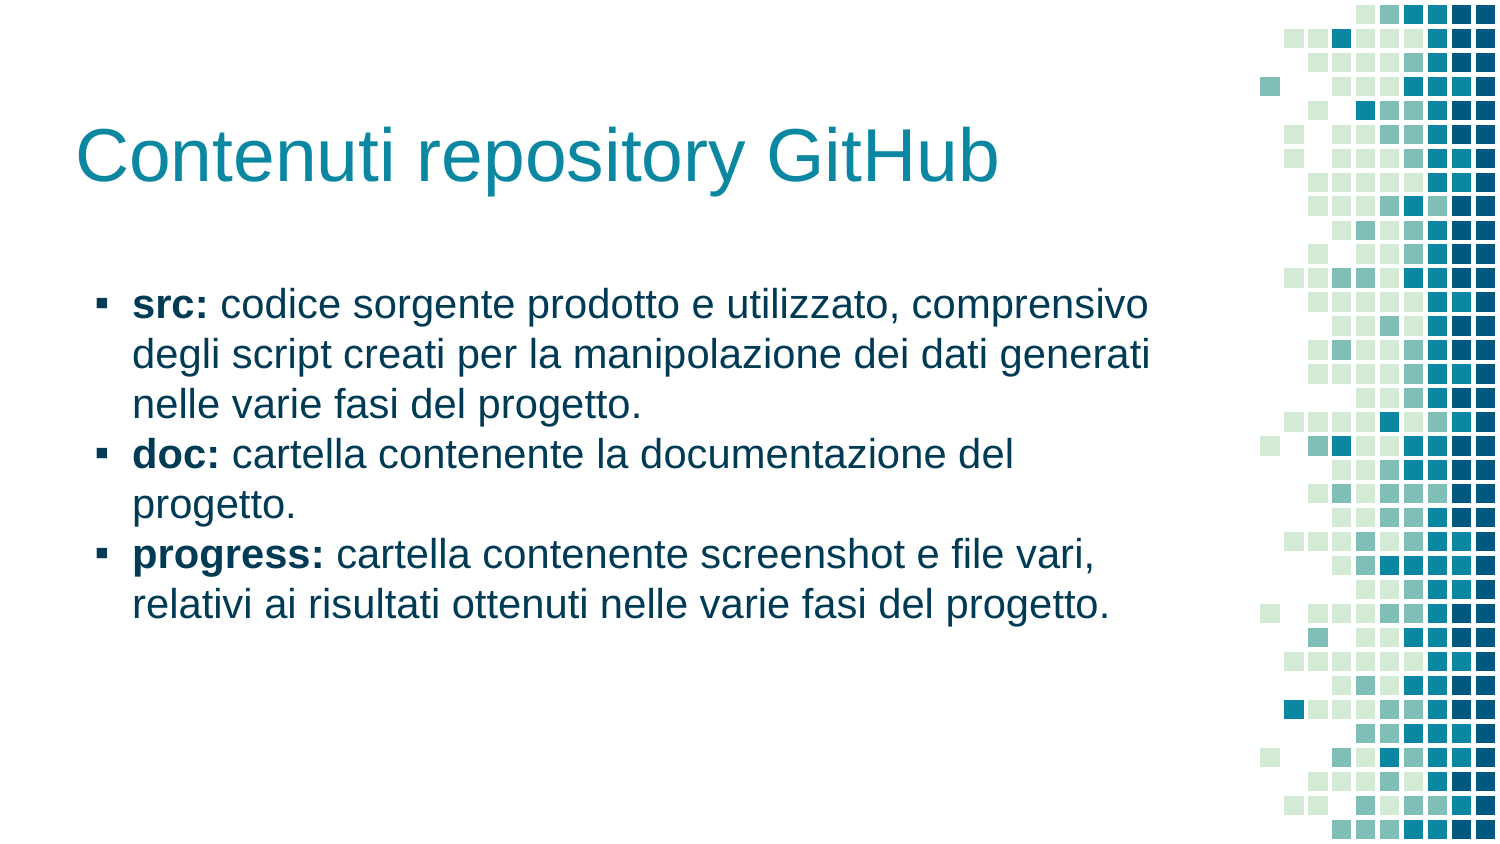

# Contenuti repository GitHub
src: codice sorgente prodotto e utilizzato, comprensivo degli script creati per la manipolazione dei dati generati nelle varie fasi del progetto.
doc: cartella contenente la documentazione del progetto.
progress: cartella contenente screenshot e file vari, relativi ai risultati ottenuti nelle varie fasi del progetto.